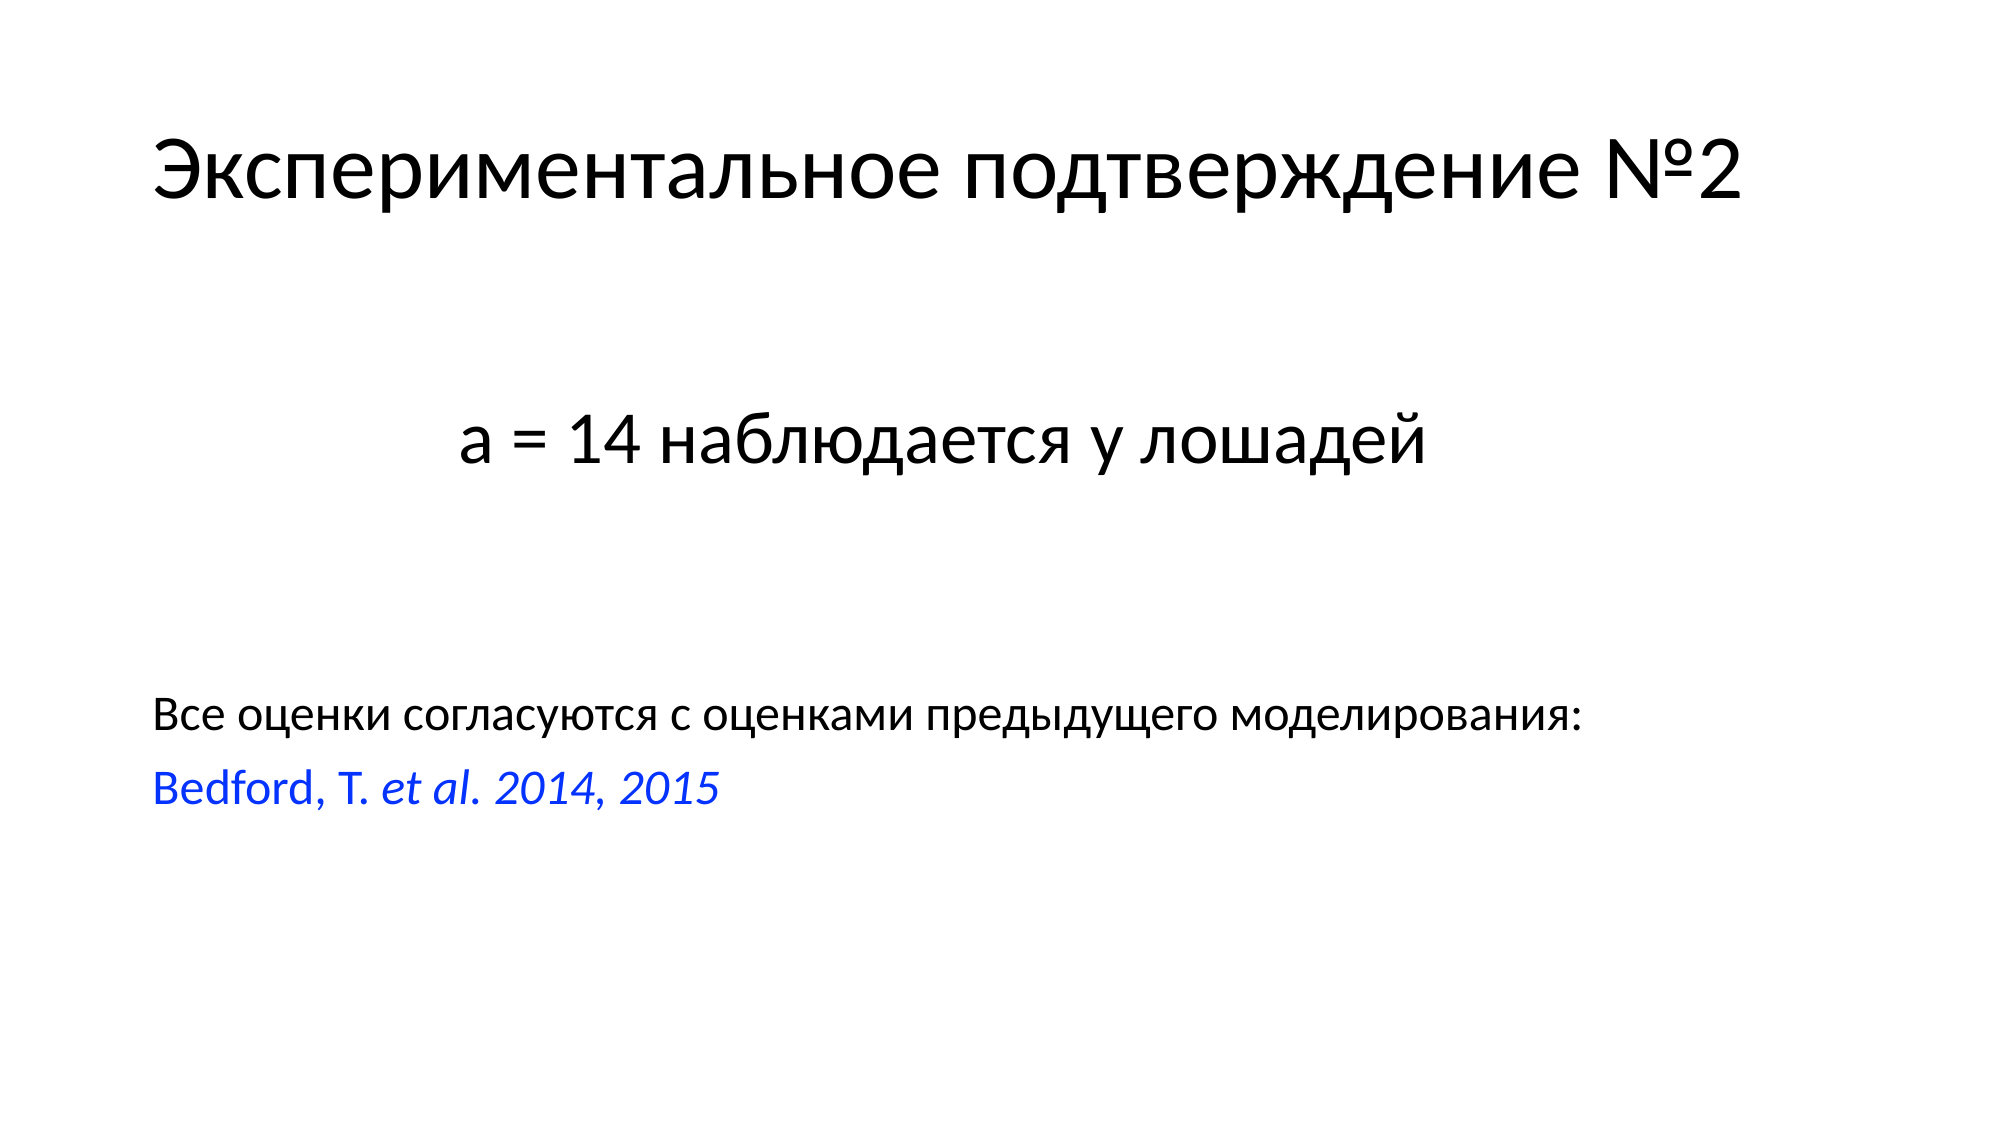

# Экспериментальное подтверждение №2

Все оценки согласуются с оценками предыдущего моделирования:
Bedford, T. et al. 2014, 2015

a = 14 наблюдается у лошадей